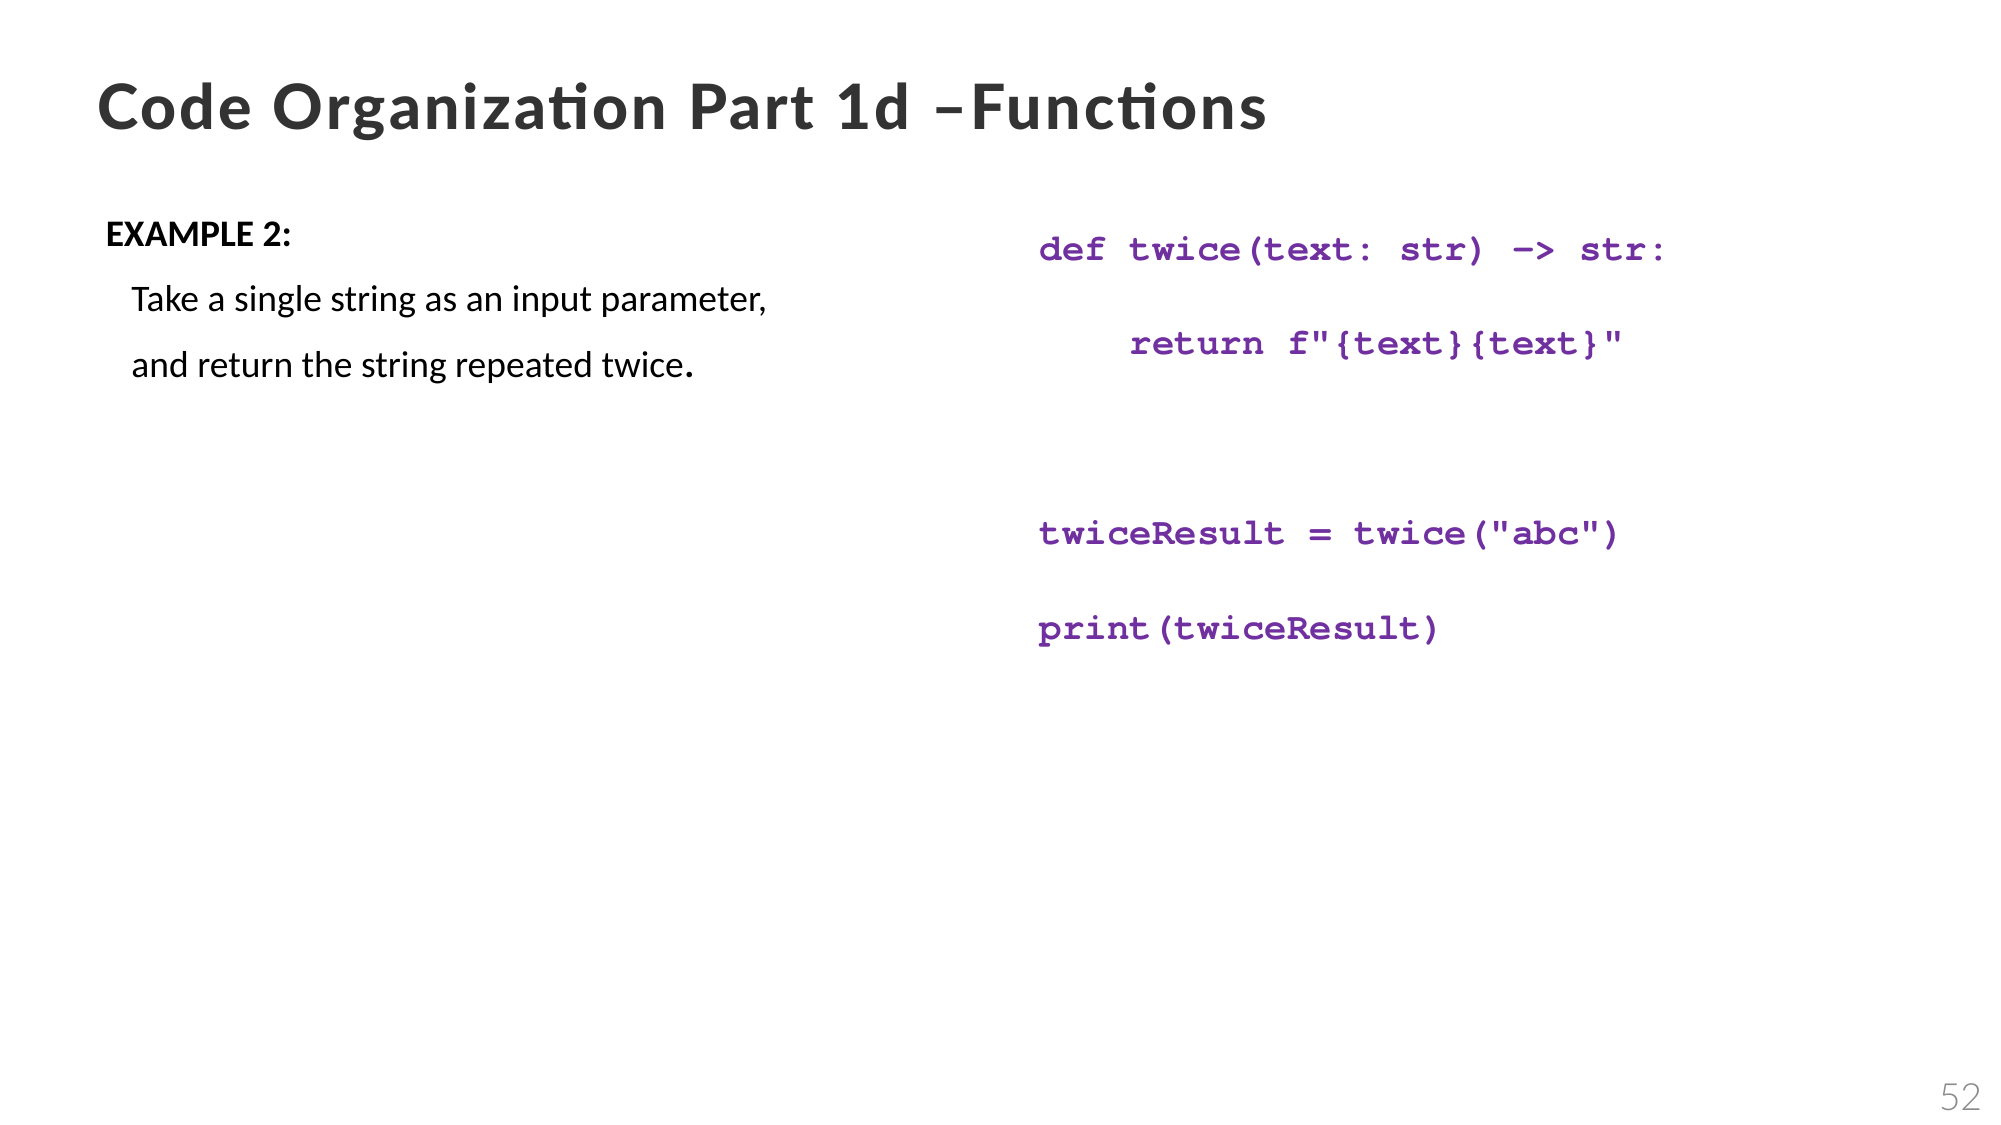

# Code Organization Part 1d –Functions

 EXAMPLE 2:
    Take a single string as an input parameter,
    and return the string repeated twice.

def twice(text: str) -> str:
    return f"{text}{text}"

twiceResult = twice("abc")
print(twiceResult)

52